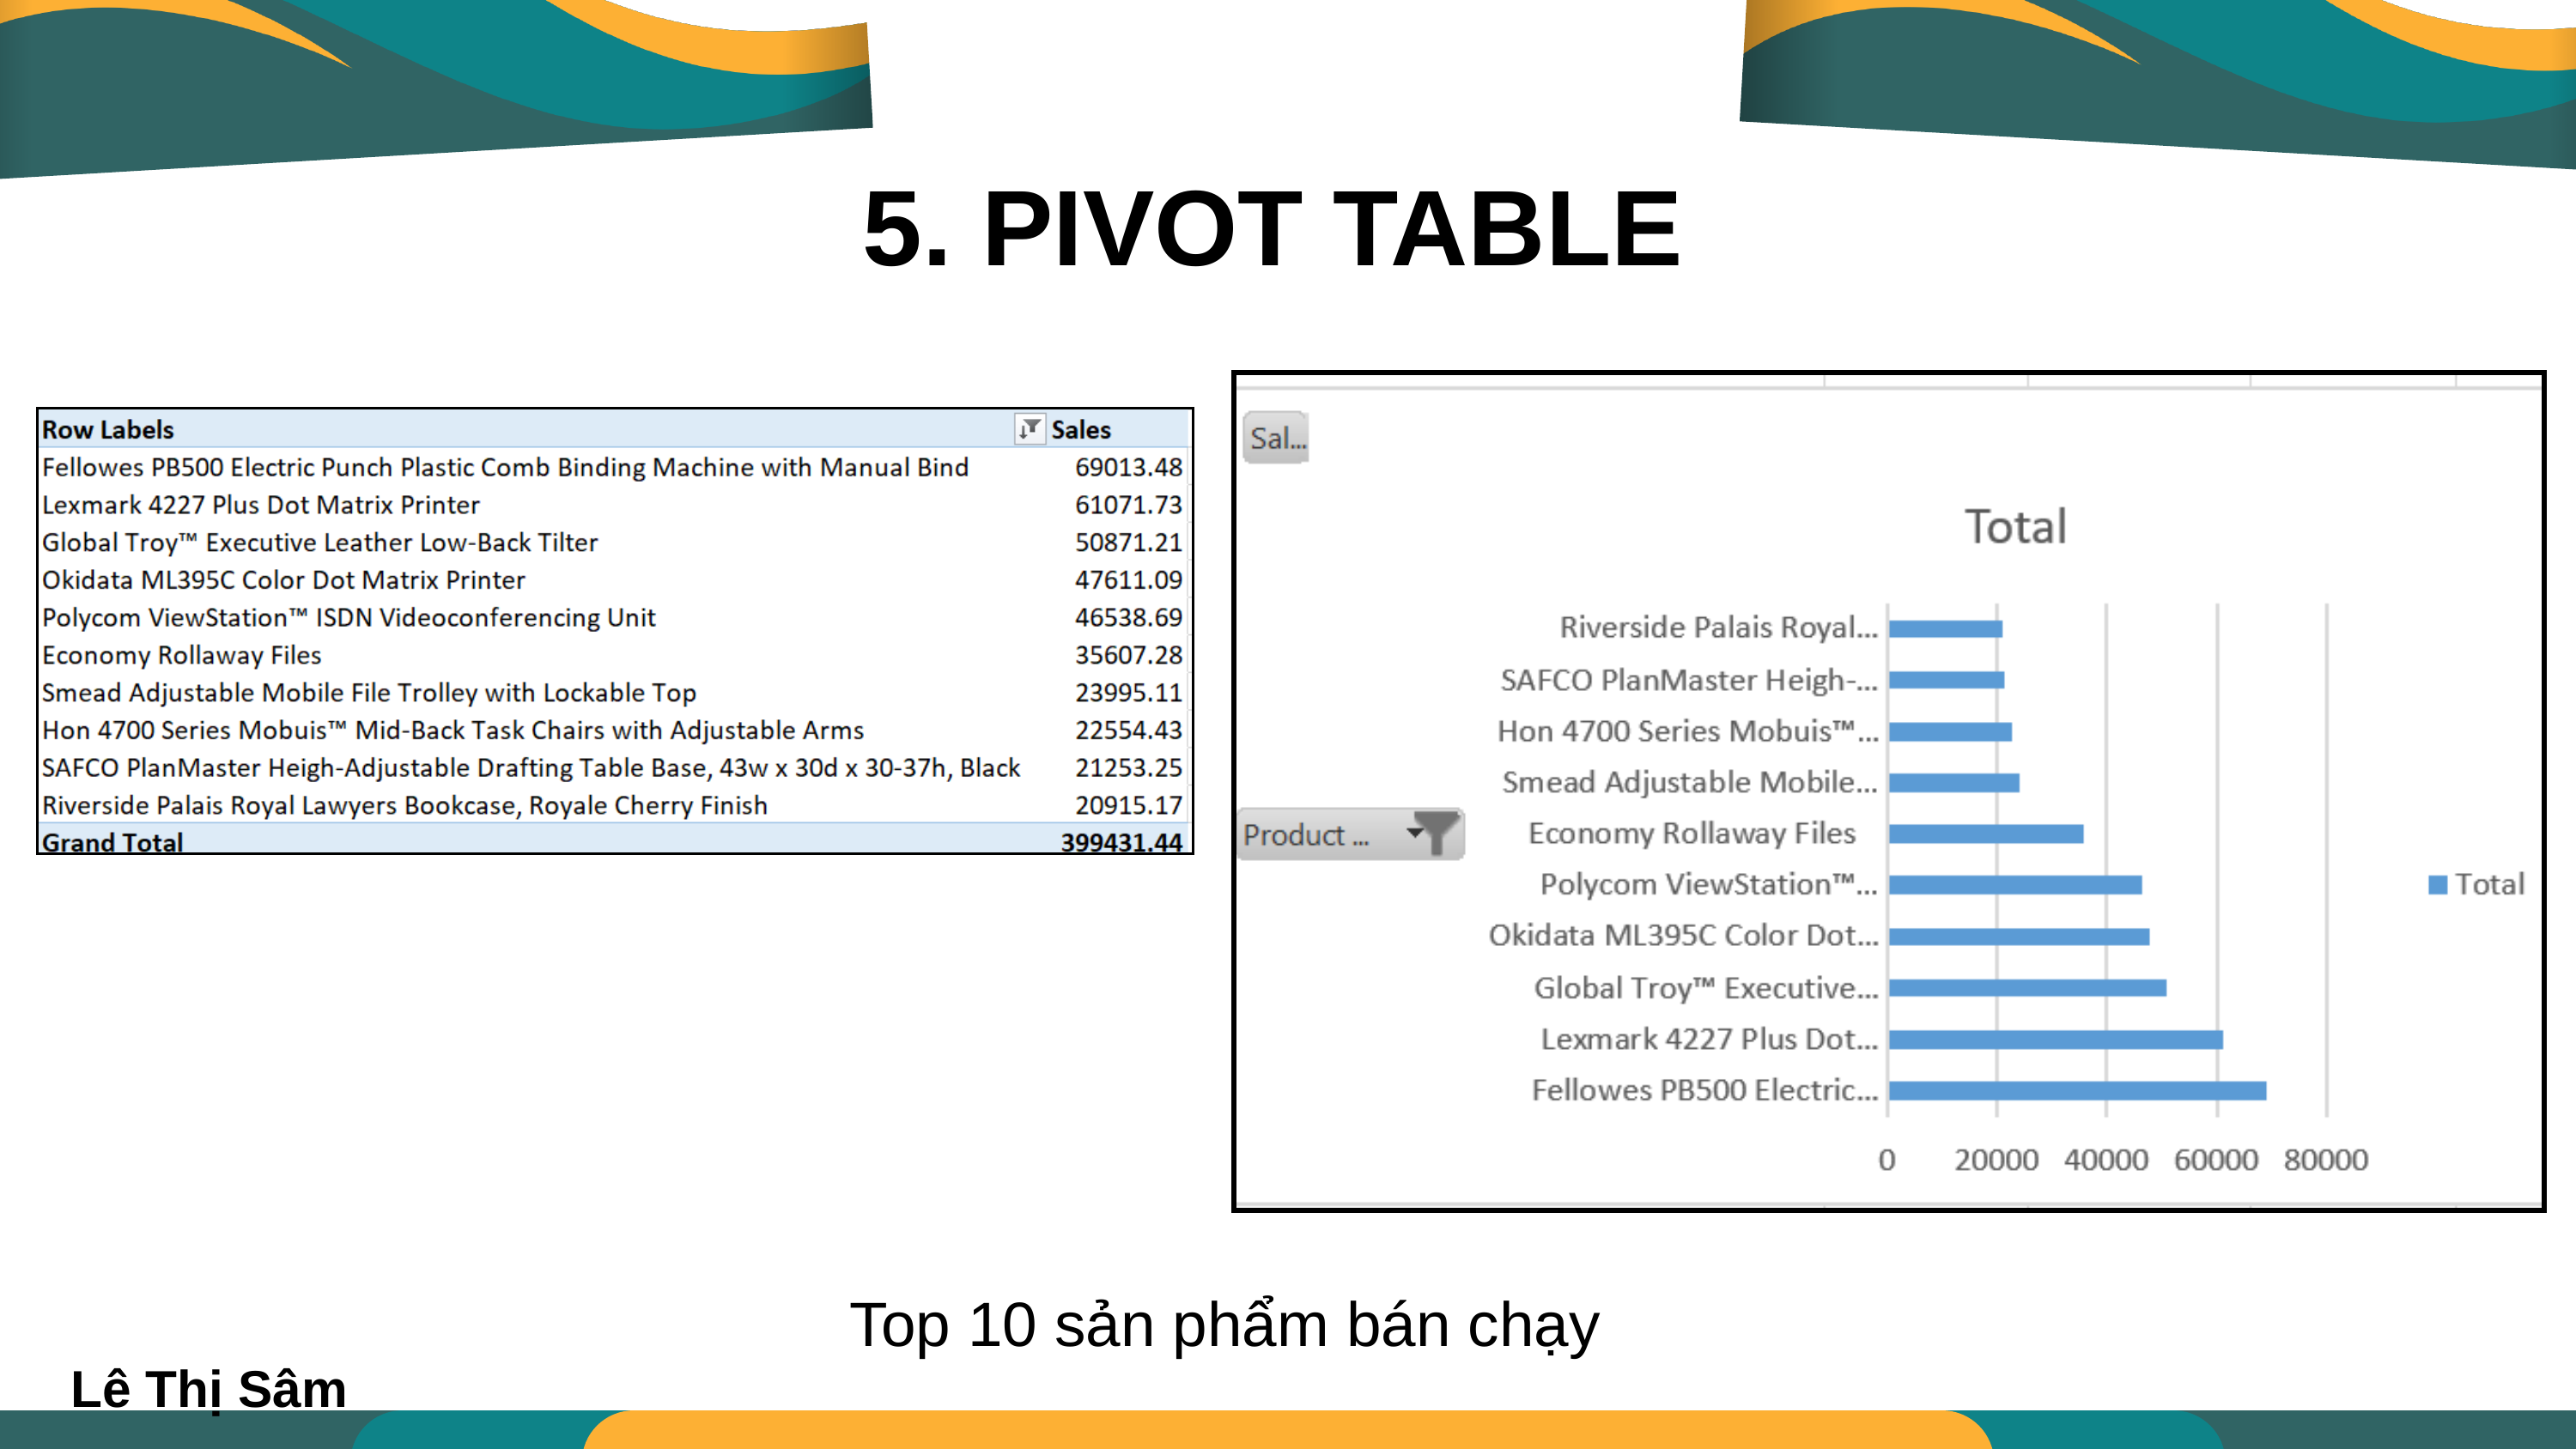

5. PIVOT TABLE

Top 10 sản phẩm bán chạy
Lê Thị Sâm